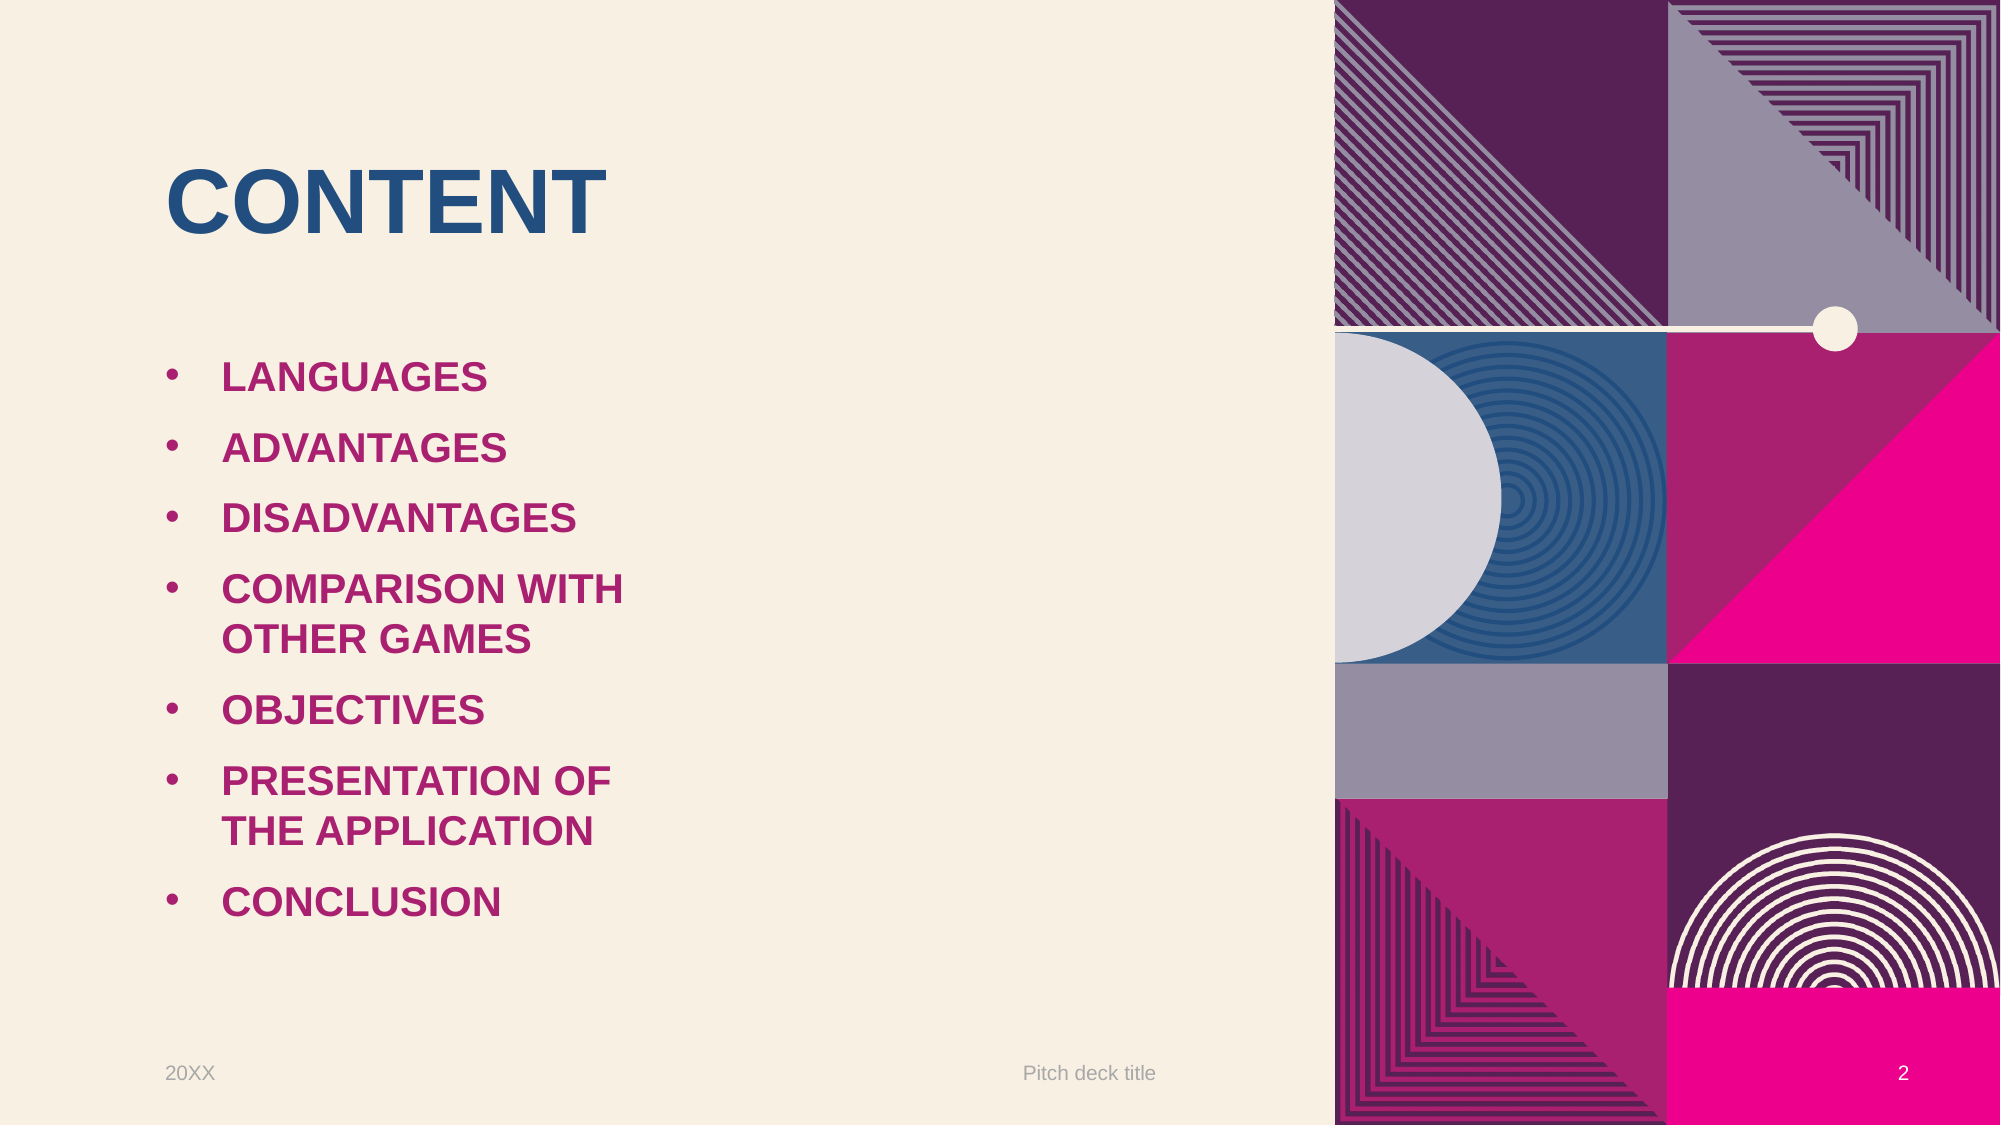

# Content
Languages
Advantages
Disadvantages
Comparison with other games
objectives
Presentation of the application
conclusion

20XX
Pitch deck title
2